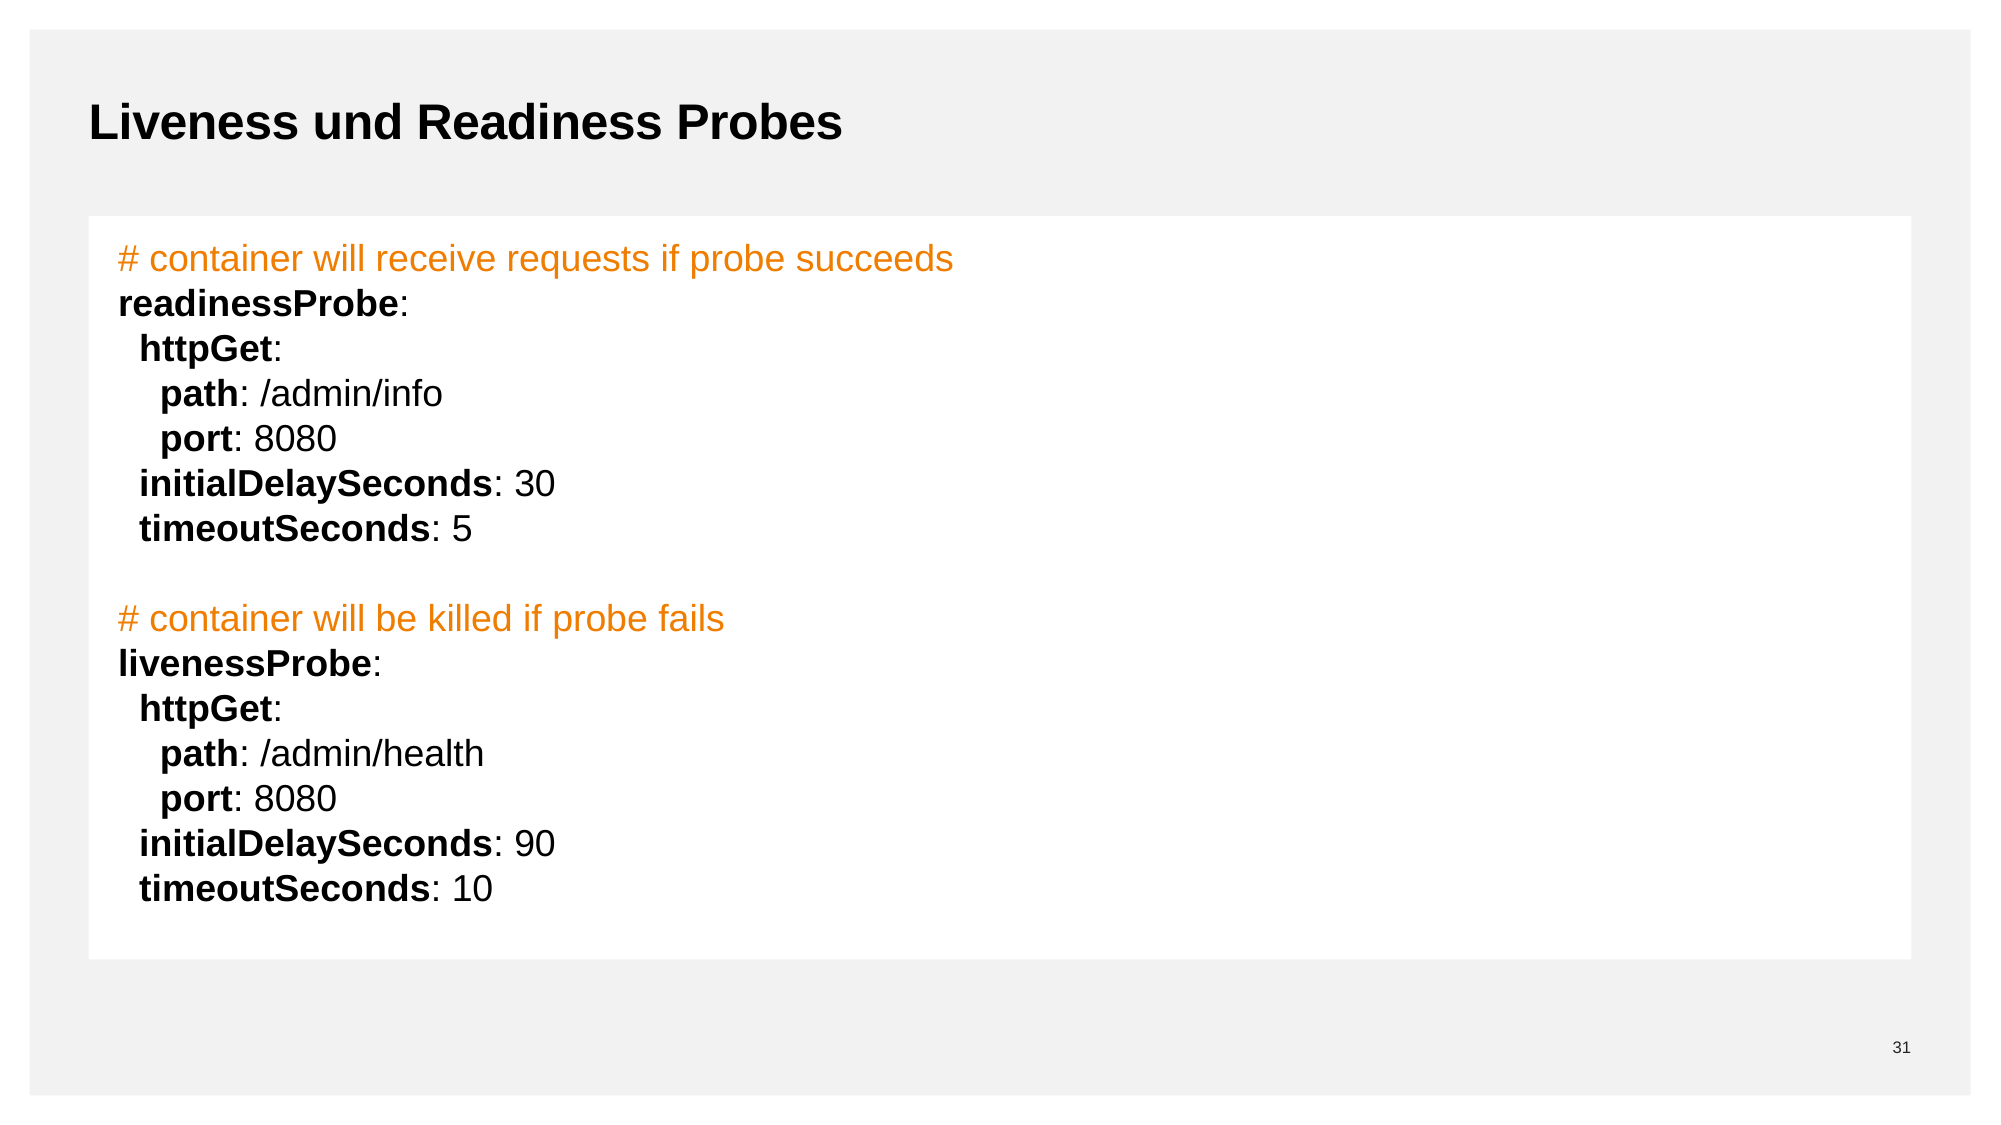

Liveness und Readiness Probes
# container will receive requests if probe succeeds
readinessProbe:
  httpGet:
    path: /admin/info
    port: 8080
  initialDelaySeconds: 30
  timeoutSeconds: 5

# container will be killed if probe fails
livenessProbe:
  httpGet:
    path: /admin/health
    port: 8080
  initialDelaySeconds: 90
  timeoutSeconds: 10
31